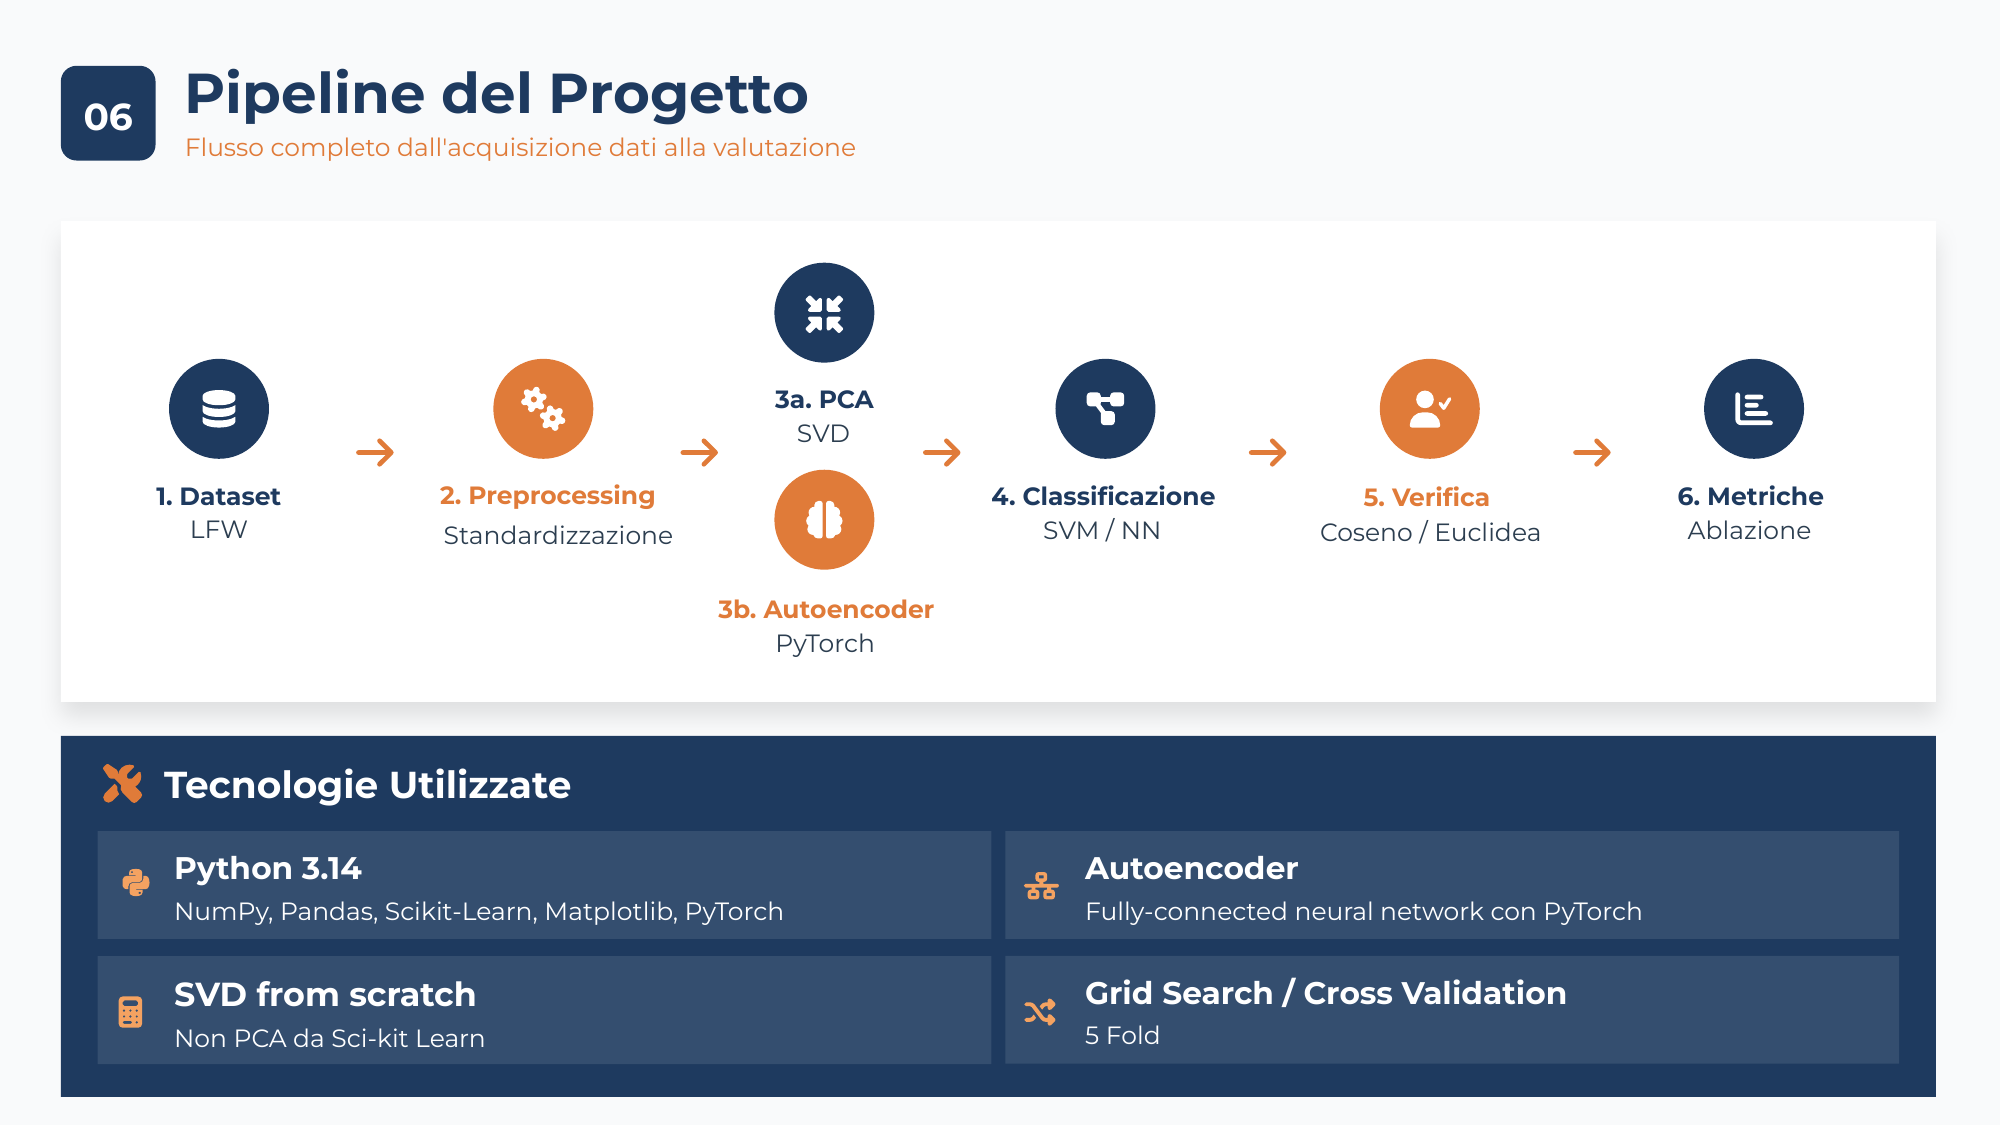

Pipeline del Progetto
06

Flusso completo dall'acquisizione dati alla valutazione

3a. PCA

SVD

2. Preprocessing

4. Classificazione
6. Metriche
5. Verifica
1. Dataset

LFW
SVM / NN
Ablazione
Coseno / Euclidea
Standardizzazione
3b. Autoencoder
PyTorch

Tecnologie Utilizzate

Python 3.14
NumPy, Pandas, Scikit-Learn, Matplotlib, PyTorch

Autoencoder
Fully-connected neural network con PyTorch

Grid Search / Cross Validation
5 Fold

SVD from scratch
Non PCA da Sci-kit Learn